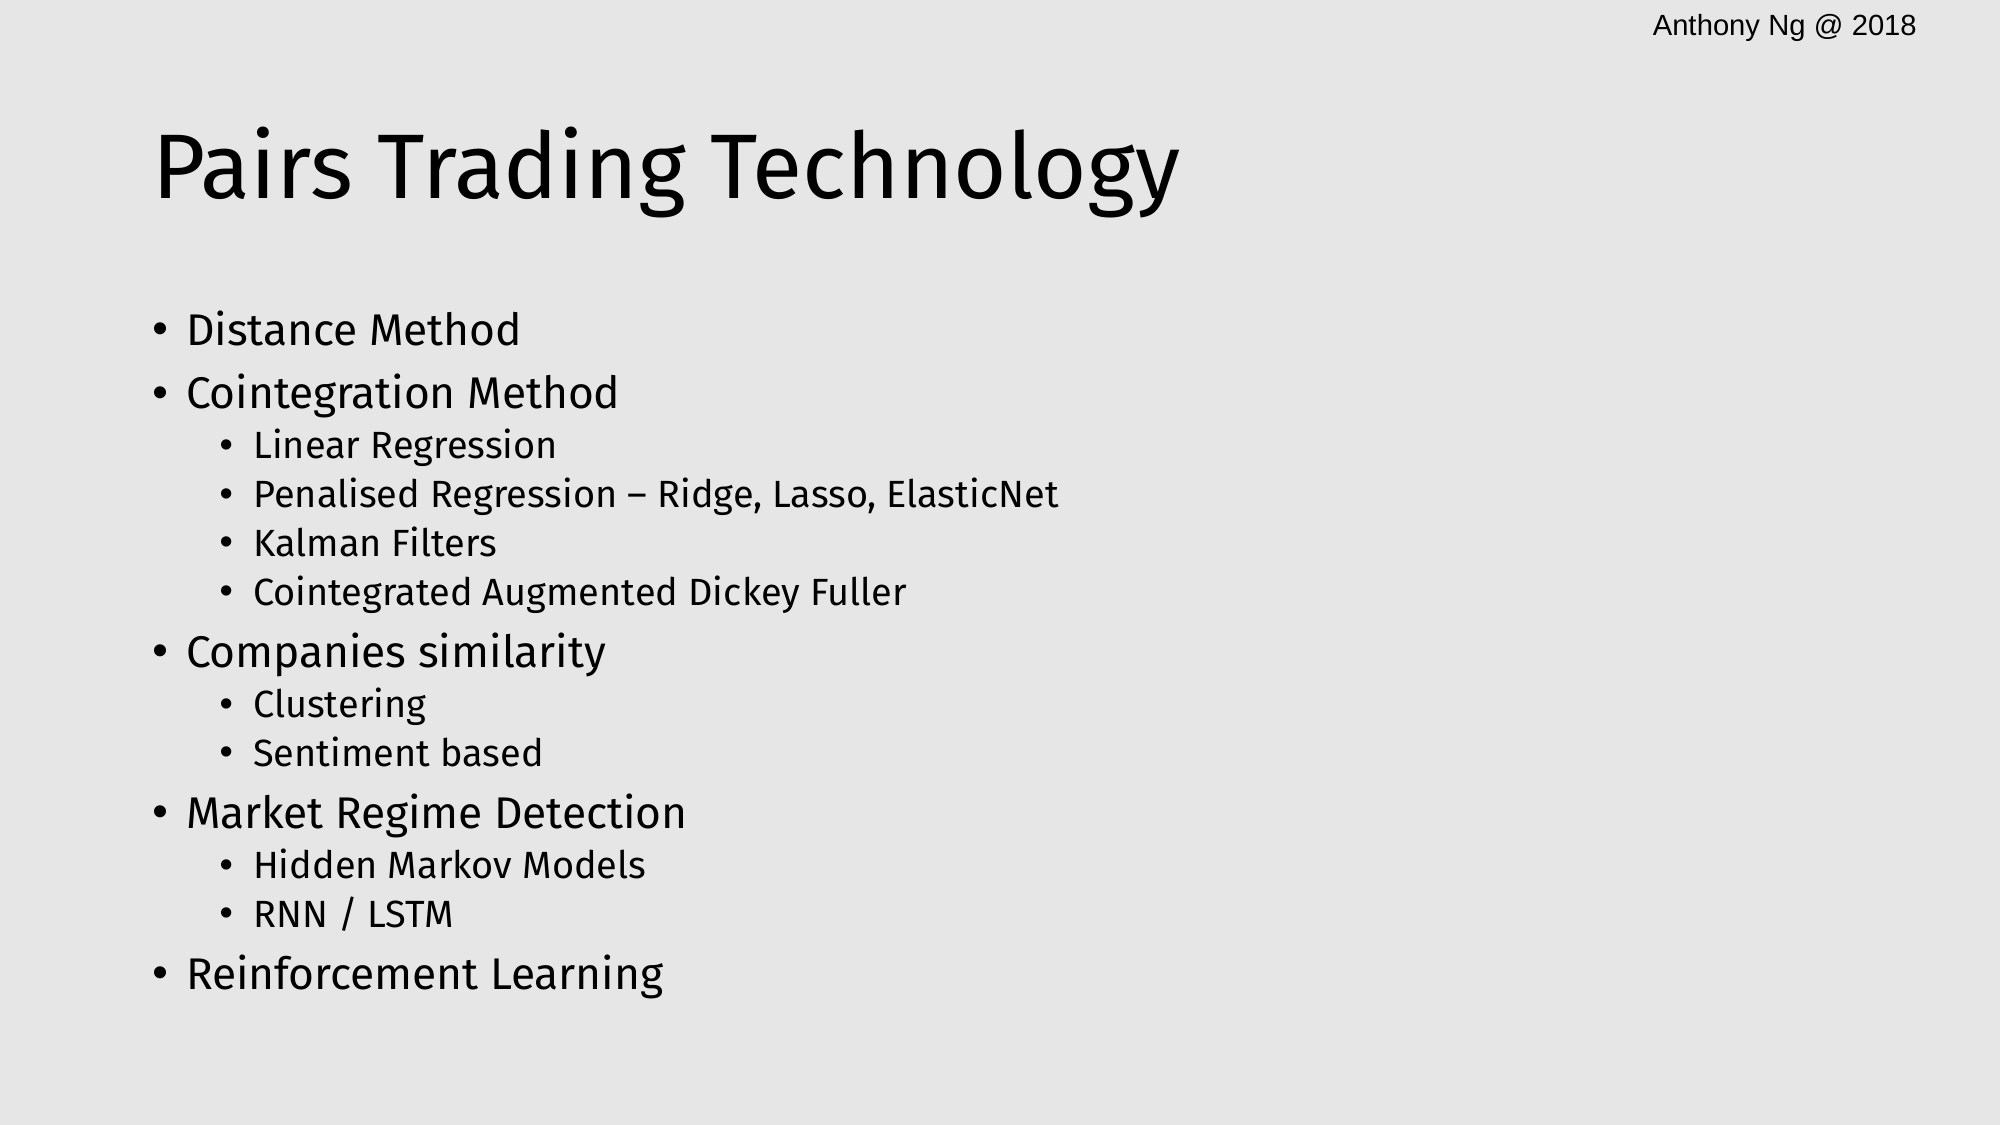

# Pairs Trading Technology
Distance Method
Cointegration Method
Linear Regression
Penalised Regression – Ridge, Lasso, ElasticNet
Kalman Filters
Cointegrated Augmented Dickey Fuller
Companies similarity
Clustering
Sentiment based
Market Regime Detection
Hidden Markov Models
RNN / LSTM
Reinforcement Learning